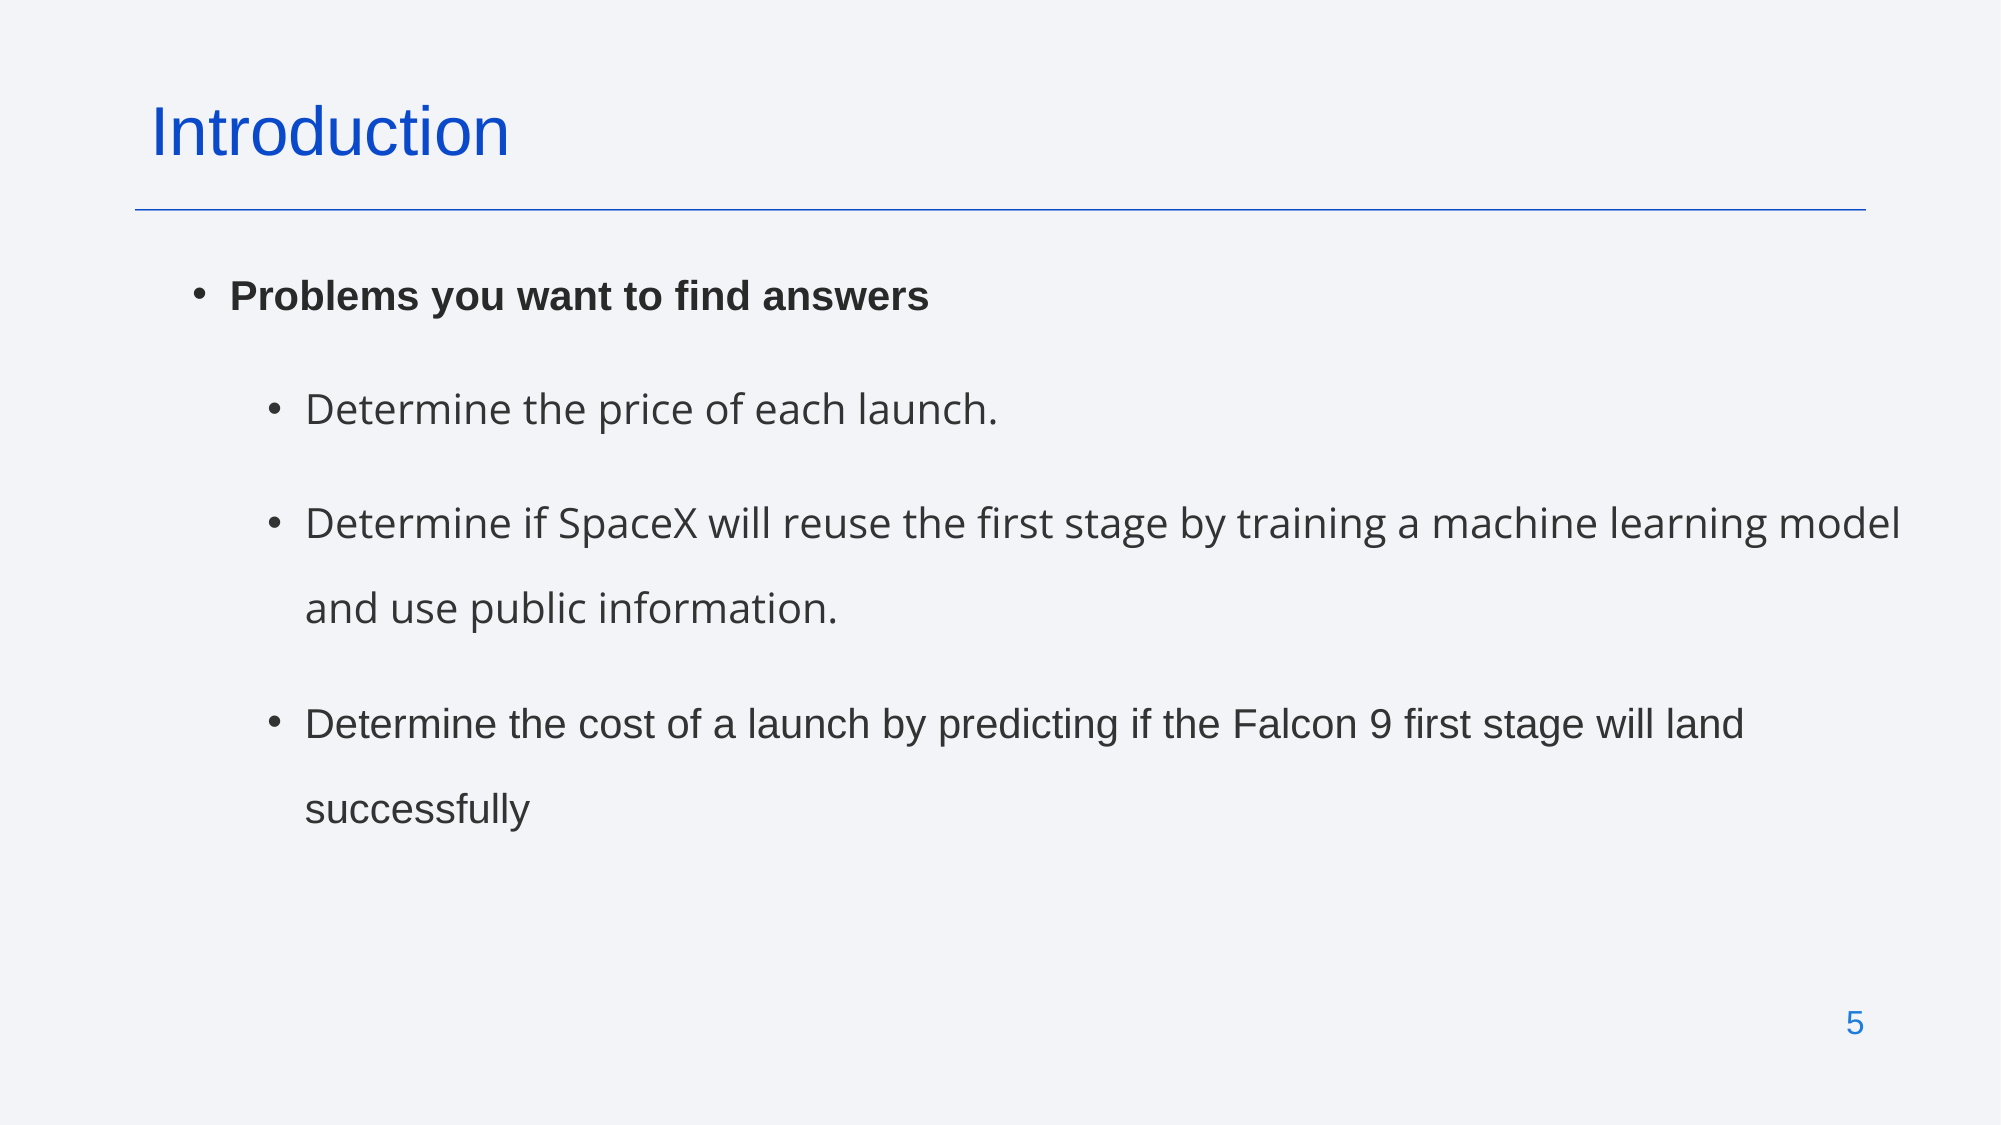

Introduction
Problems you want to find answers
Determine the price of each launch.
Determine if SpaceX will reuse the first stage by training a machine learning model and use public information.
Determine the cost of a launch by predicting if the Falcon 9 first stage will land successfully

5